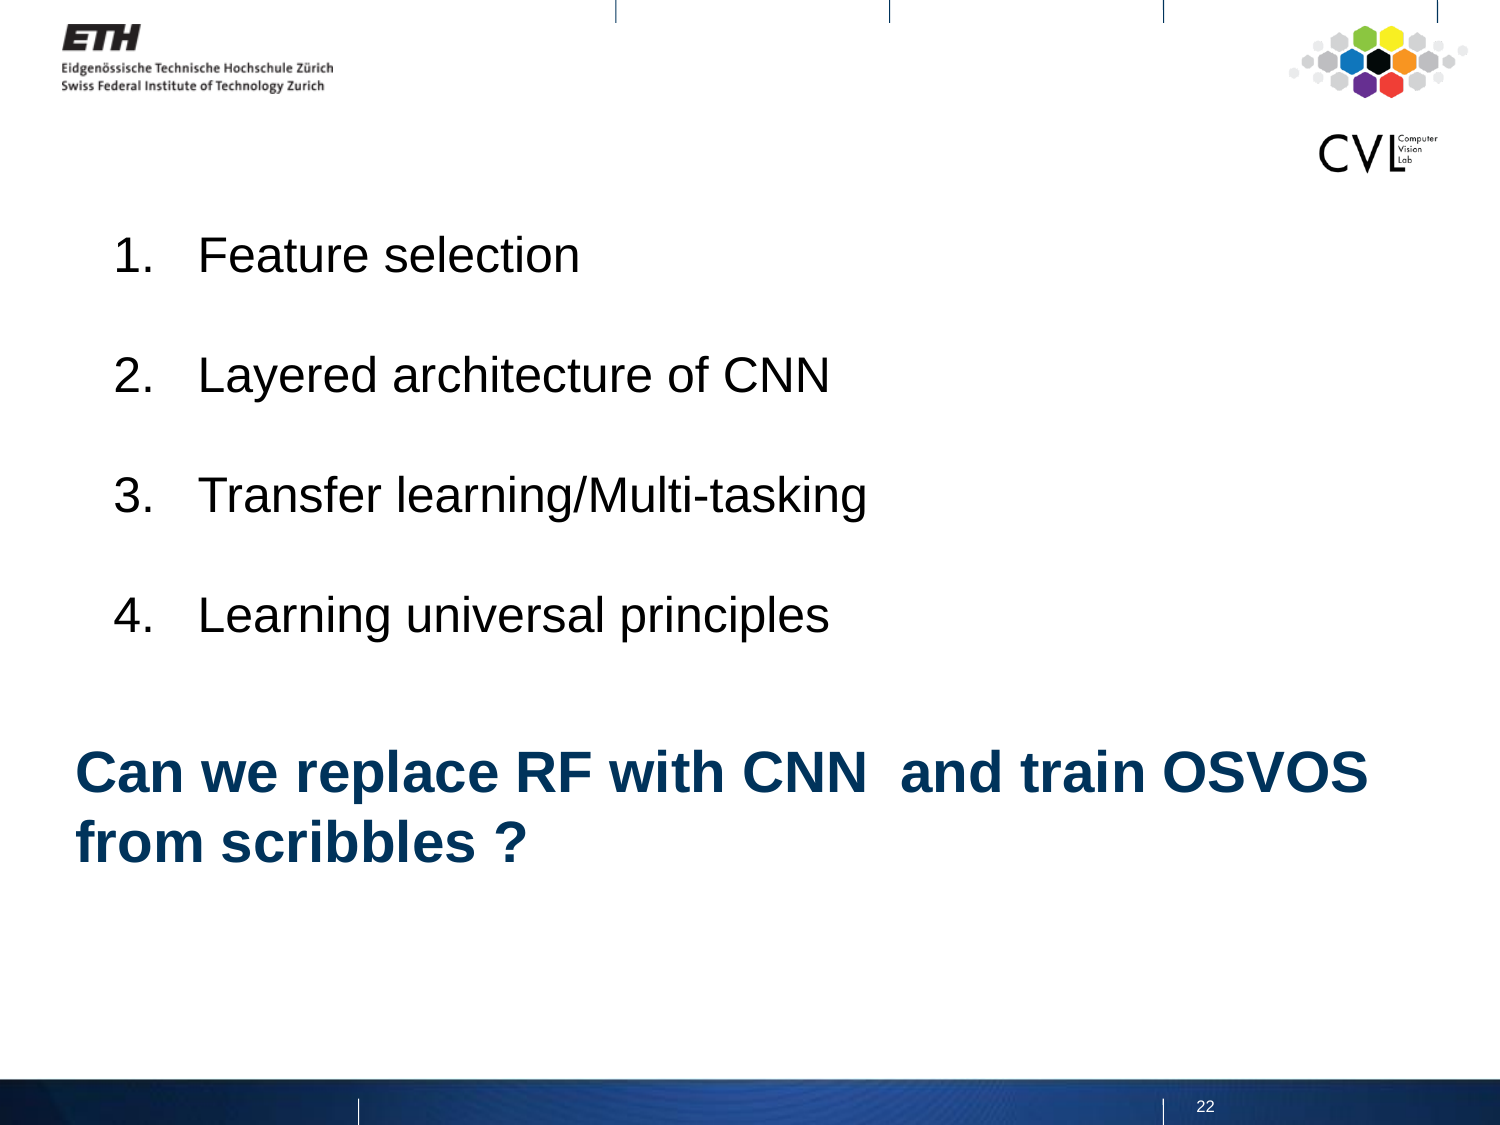

Feature selection

Layered architecture of CNN

Transfer learning/Multi-tasking

Learning universal principles

Can we replace RF with CNN  and train OSVOS from scribbles ?

22